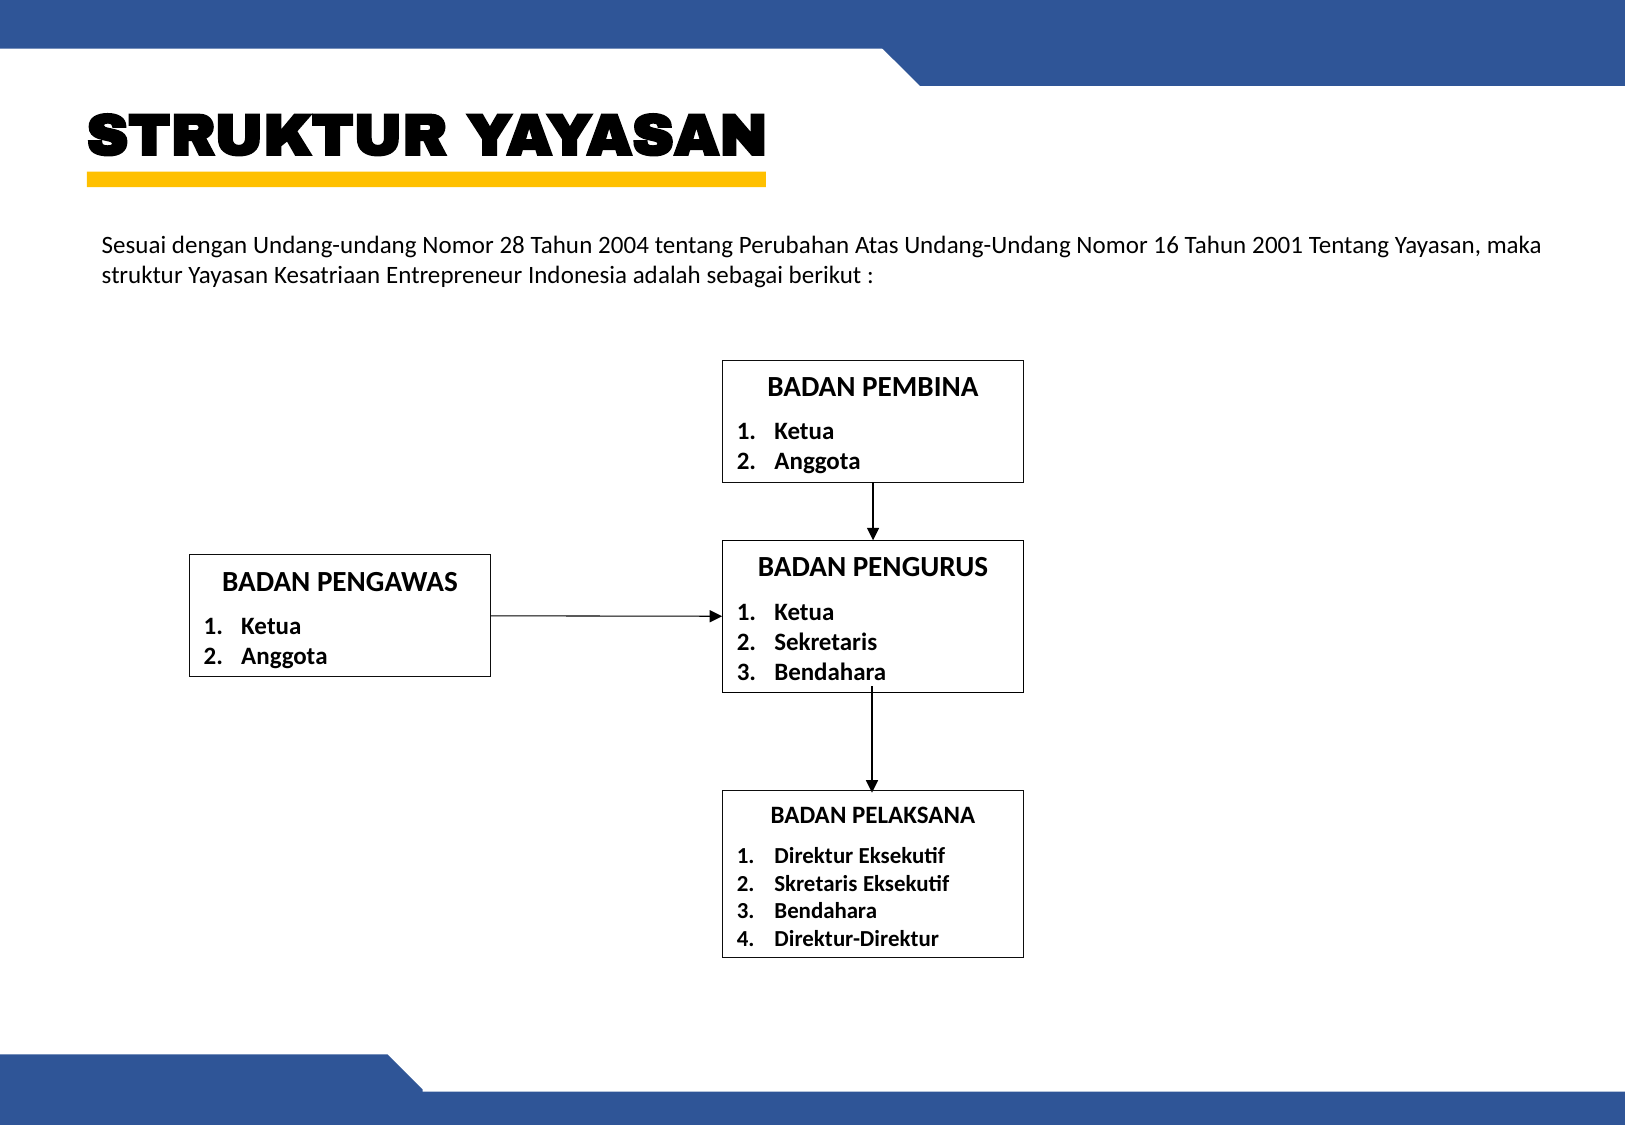

STRUKTUR YAYASAN

Sesuai dengan Undang-undang Nomor 28 Tahun 2004 tentang Perubahan Atas Undang-Undang Nomor 16 Tahun 2001 Tentang Yayasan, maka struktur Yayasan Kesatriaan Entrepreneur Indonesia adalah sebagai berikut :
BADAN PEMBINA
Ketua
Anggota
BADAN PENGURUS
Ketua
Sekretaris
Bendahara
BADAN PENGAWAS
Ketua
Anggota
BADAN PELAKSANA
Direktur Eksekutif
Skretaris Eksekutif
Bendahara
Direktur-Direktur